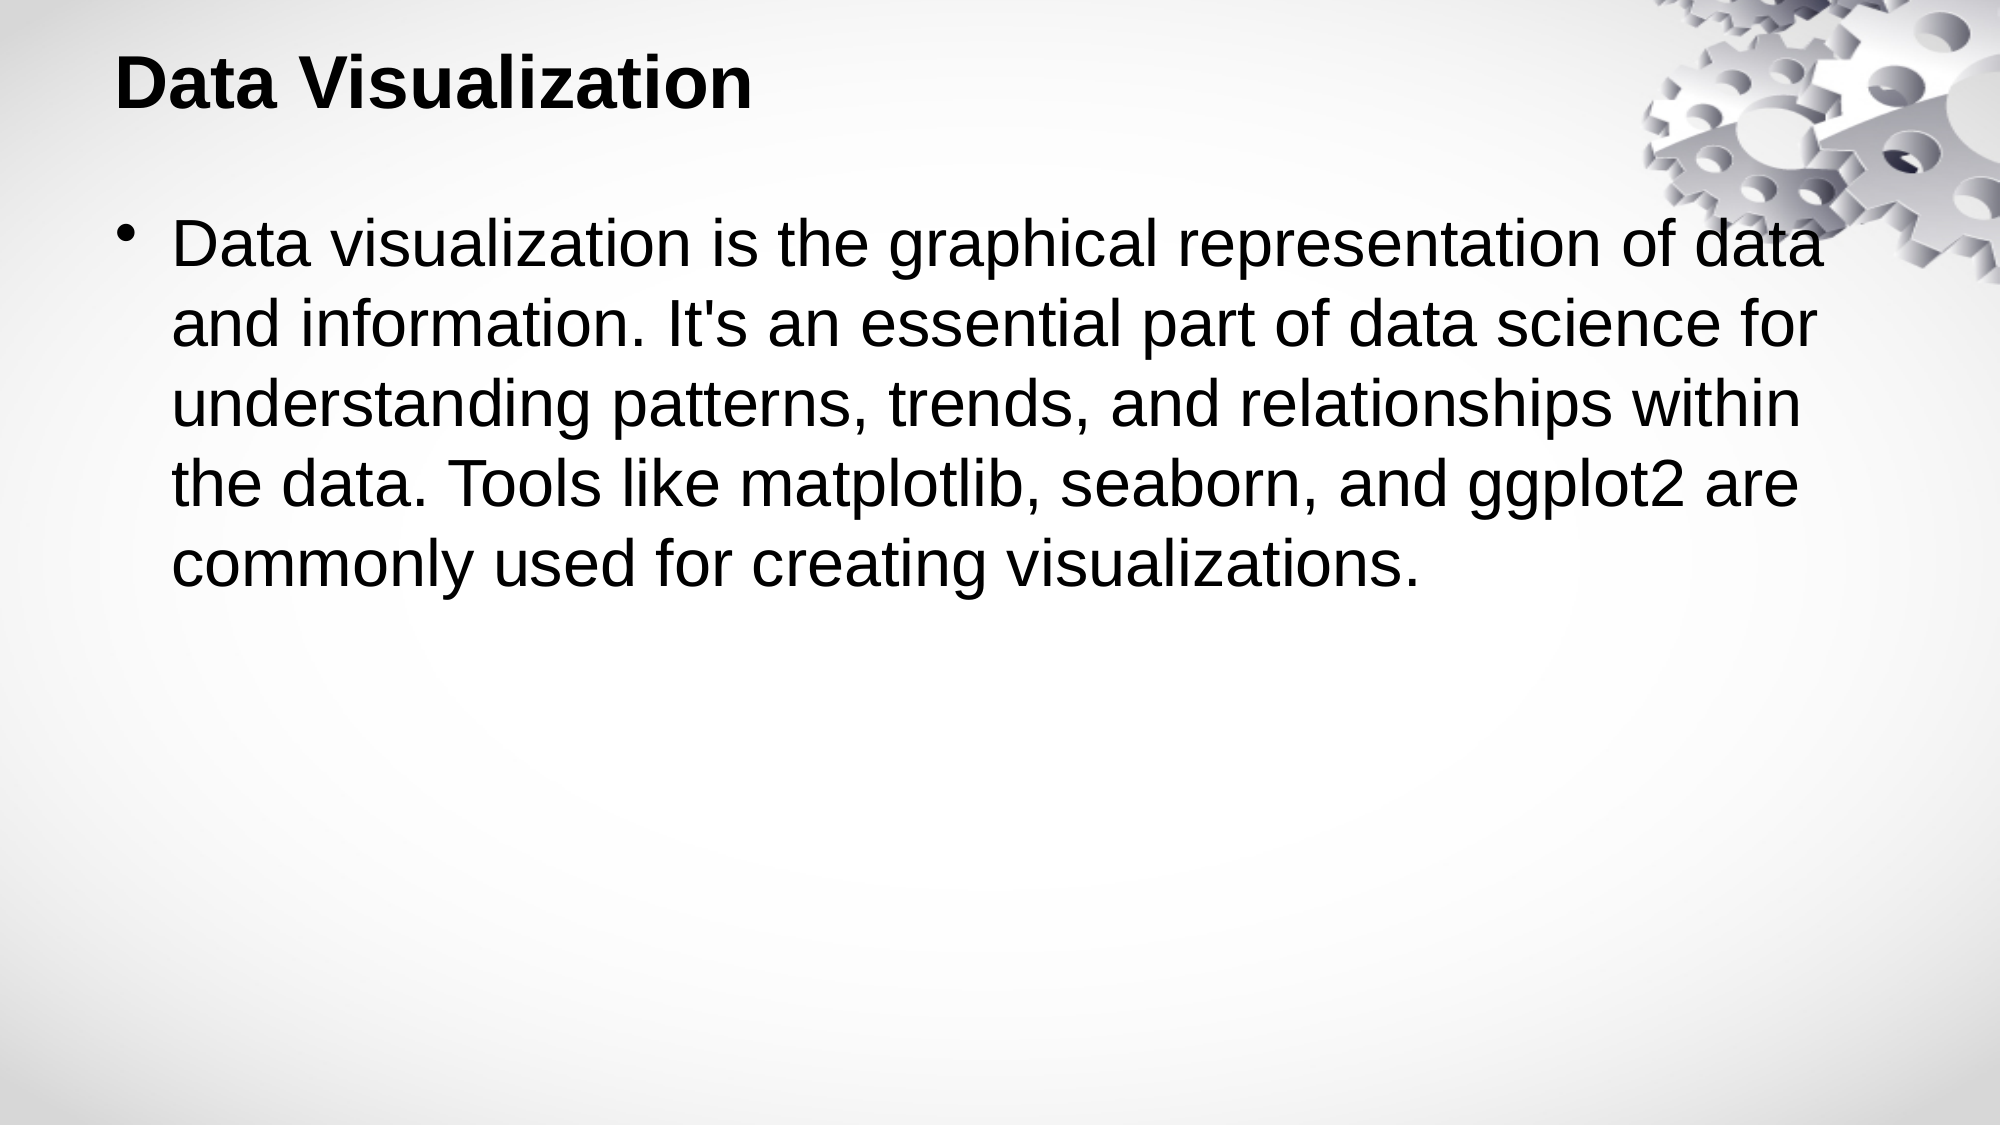

# Data Visualization
Data visualization is the graphical representation of data and information. It's an essential part of data science for understanding patterns, trends, and relationships within the data. Tools like matplotlib, seaborn, and ggplot2 are commonly used for creating visualizations.